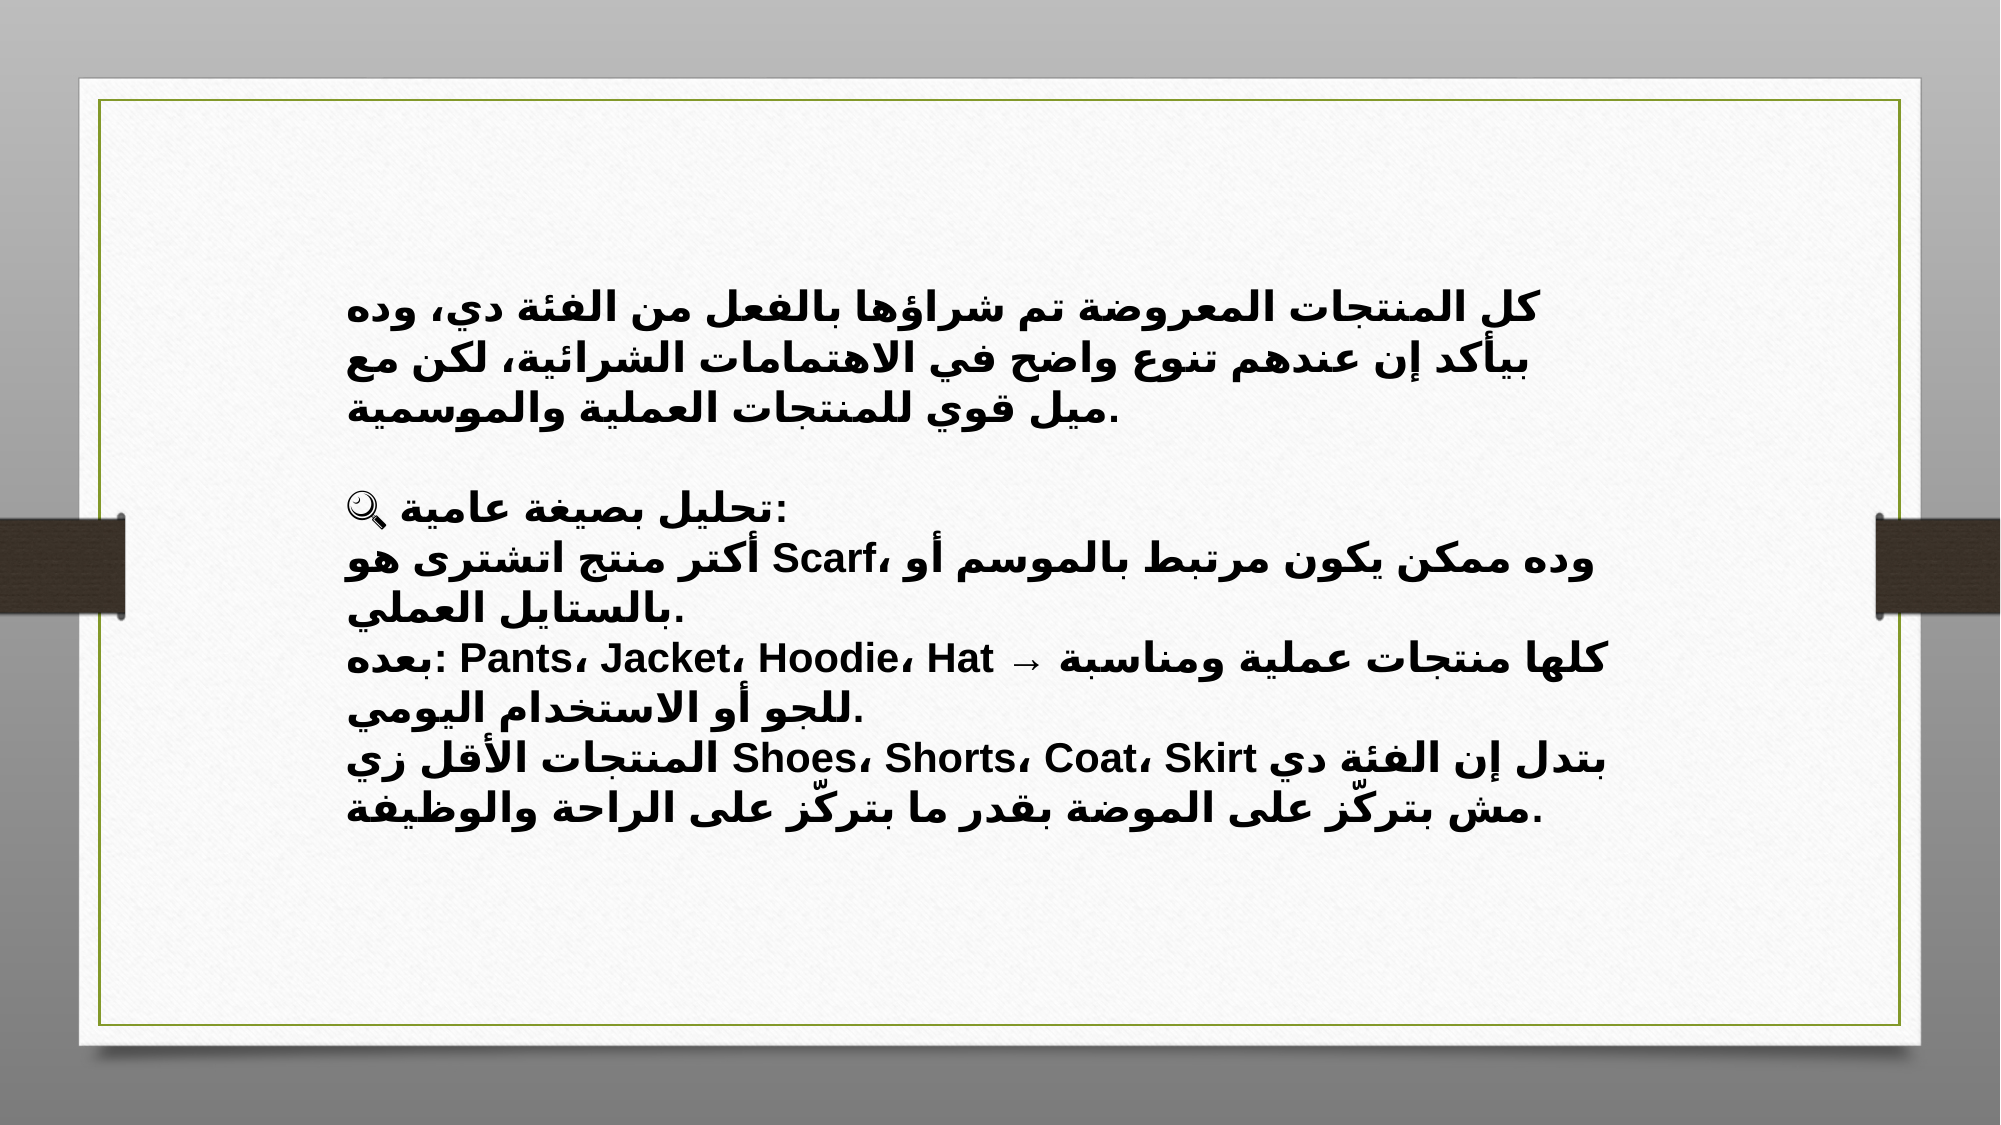

كل المنتجات المعروضة تم شراؤها بالفعل من الفئة دي، وده بيأكد إن عندهم تنوع واضح في الاهتمامات الشرائية، لكن مع ميل قوي للمنتجات العملية والموسمية.

🔍 تحليل بصيغة عامية:
أكتر منتج اتشترى هو Scarf، وده ممكن يكون مرتبط بالموسم أو بالستايل العملي.
بعده: Pants، Jacket، Hoodie، Hat → كلها منتجات عملية ومناسبة للجو أو الاستخدام اليومي.
المنتجات الأقل زي Shoes، Shorts، Coat، Skirt بتدل إن الفئة دي مش بتركّز على الموضة بقدر ما بتركّز على الراحة والوظيفة.